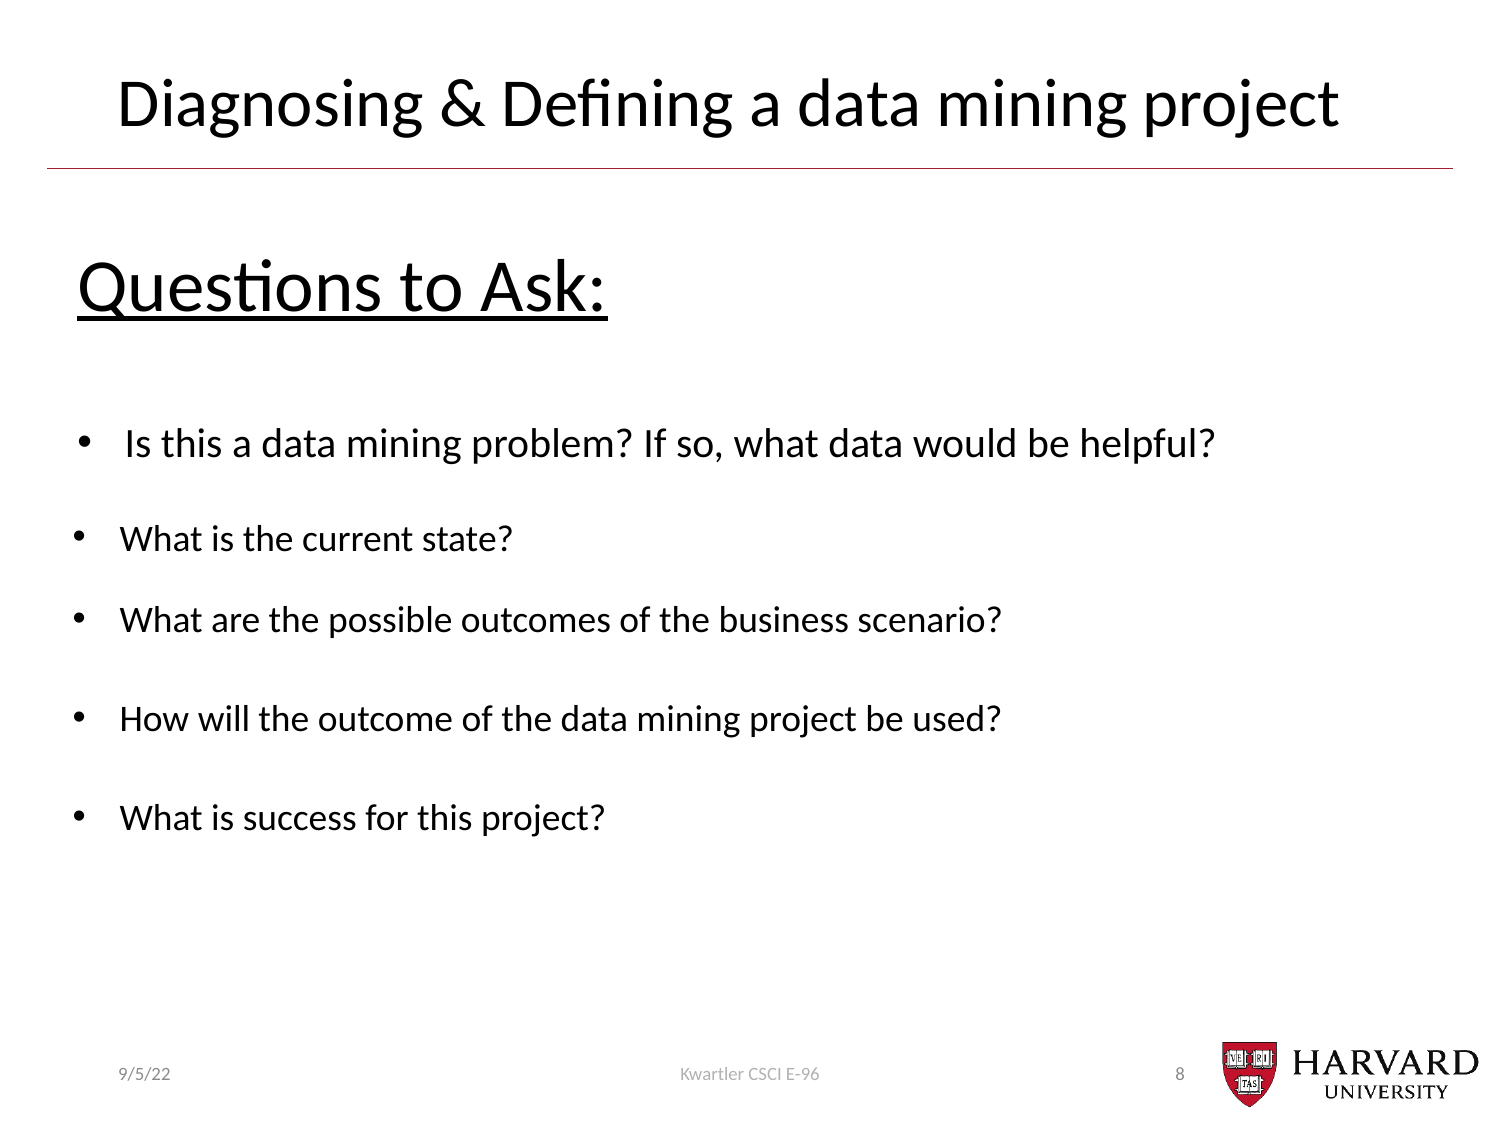

# Diagnosing & Defining a data mining project
Questions to Ask:

Is this a data mining problem? If so, what data would be helpful?

What is the current state?
What are the possible outcomes of the business scenario?
How will the outcome of the data mining project be used?
What is success for this project?
9/5/22
Kwartler CSCI E-96
8